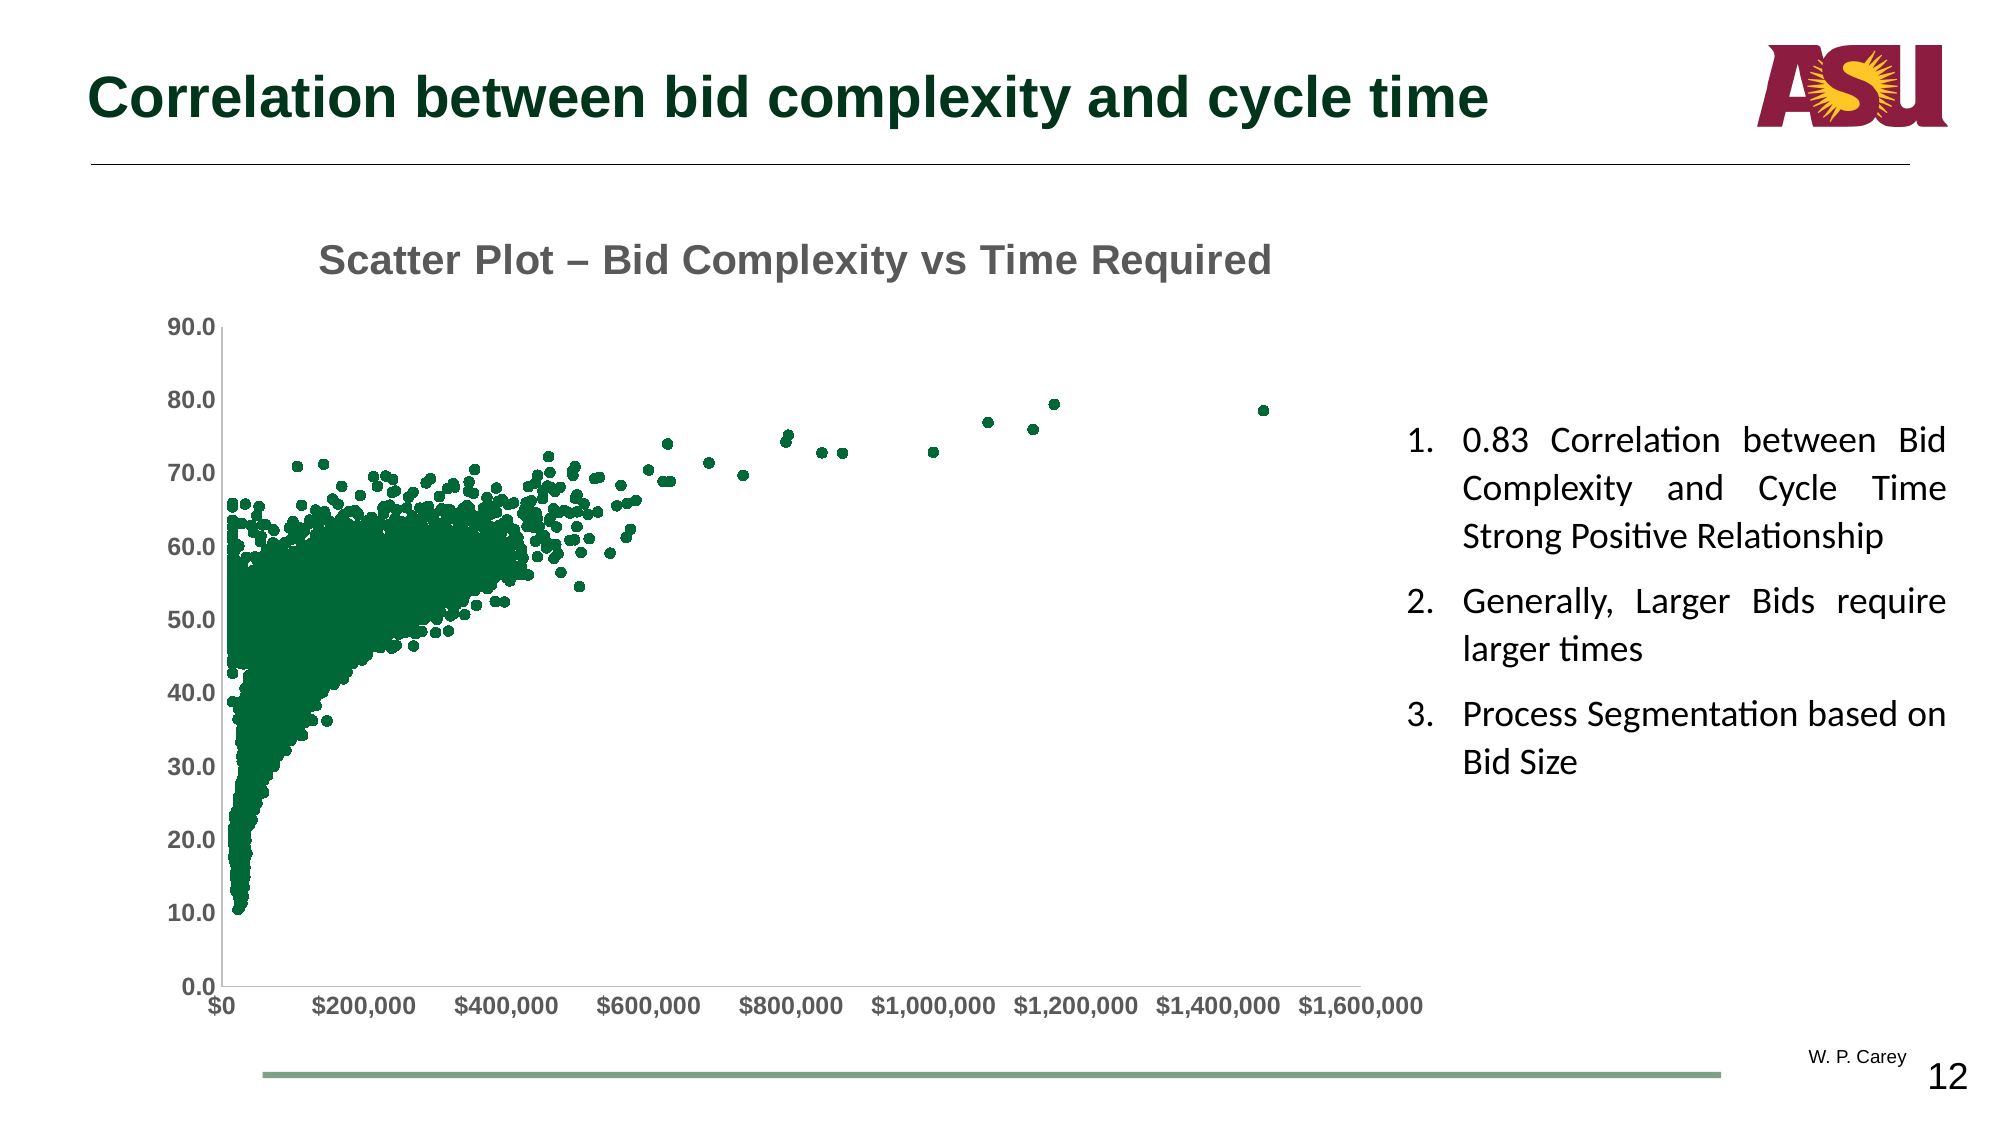

# Correlation between bid complexity and cycle time

### Chart: Scatter Plot – Bid Complexity vs Time Required

| Category | Y-Values |
|---|---|
0.83 Correlation between Bid Complexity and Cycle Time
Strong Positive Relationship
Generally, Larger Bids require larger times
Process Segmentation based on Bid Size

12